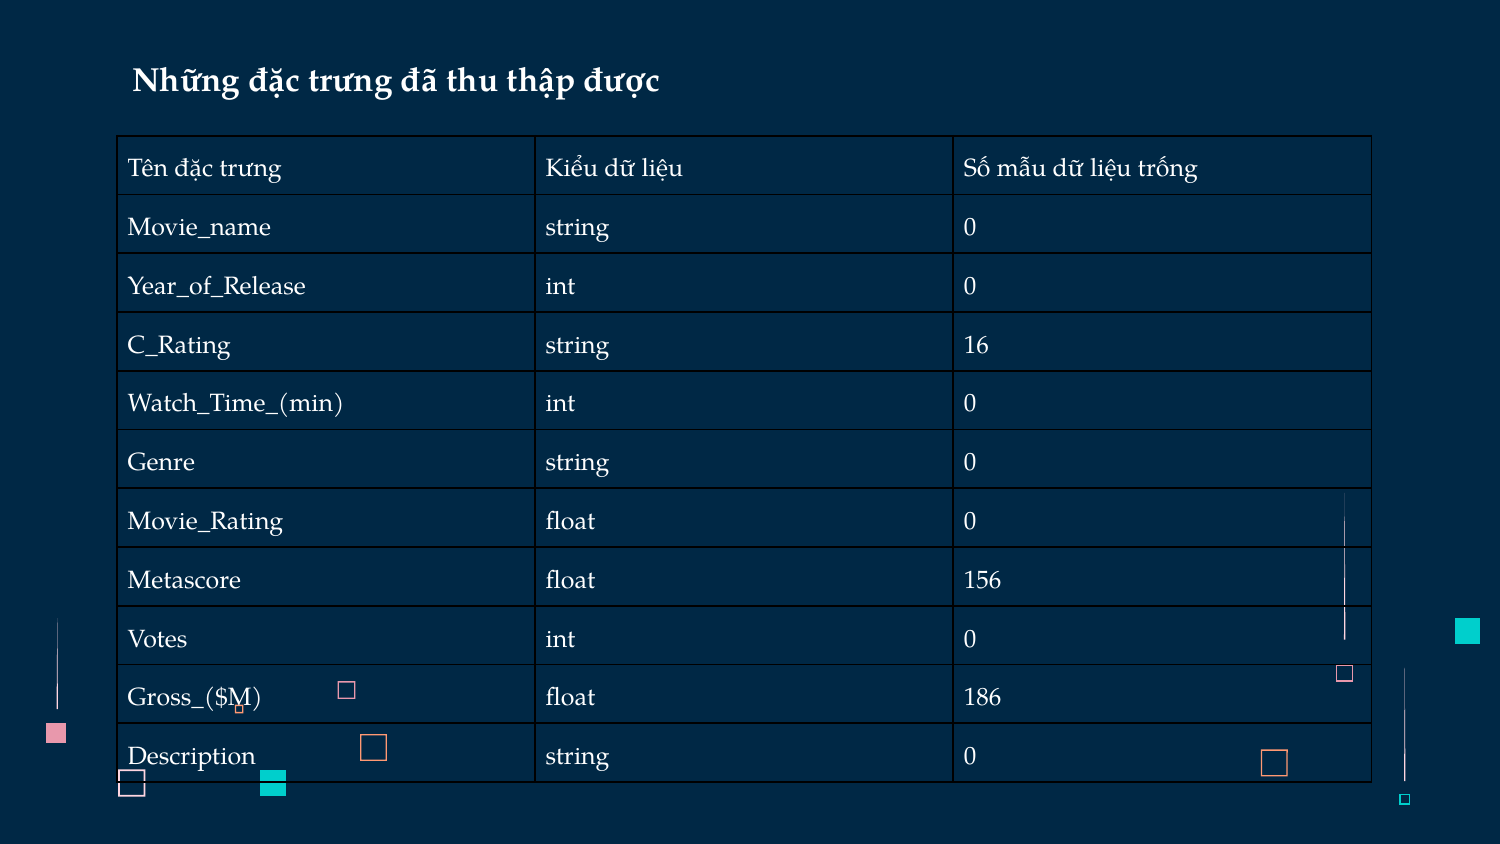

Những đặc trưng đã thu thập được
| Tên đặc trưng | Kiểu dữ liệu | Số mẫu dữ liệu trống |
| --- | --- | --- |
| Movie\_name | string | 0 |
| Year\_of\_Release | int | 0 |
| C\_Rating | string | 16 |
| Watch\_Time\_(min) | int | 0 |
| Genre | string | 0 |
| Movie\_Rating | float | 0 |
| Metascore | float | 156 |
| Votes | int | 0 |
| Gross\_($M) | float | 186 |
| Description | string | 0 |